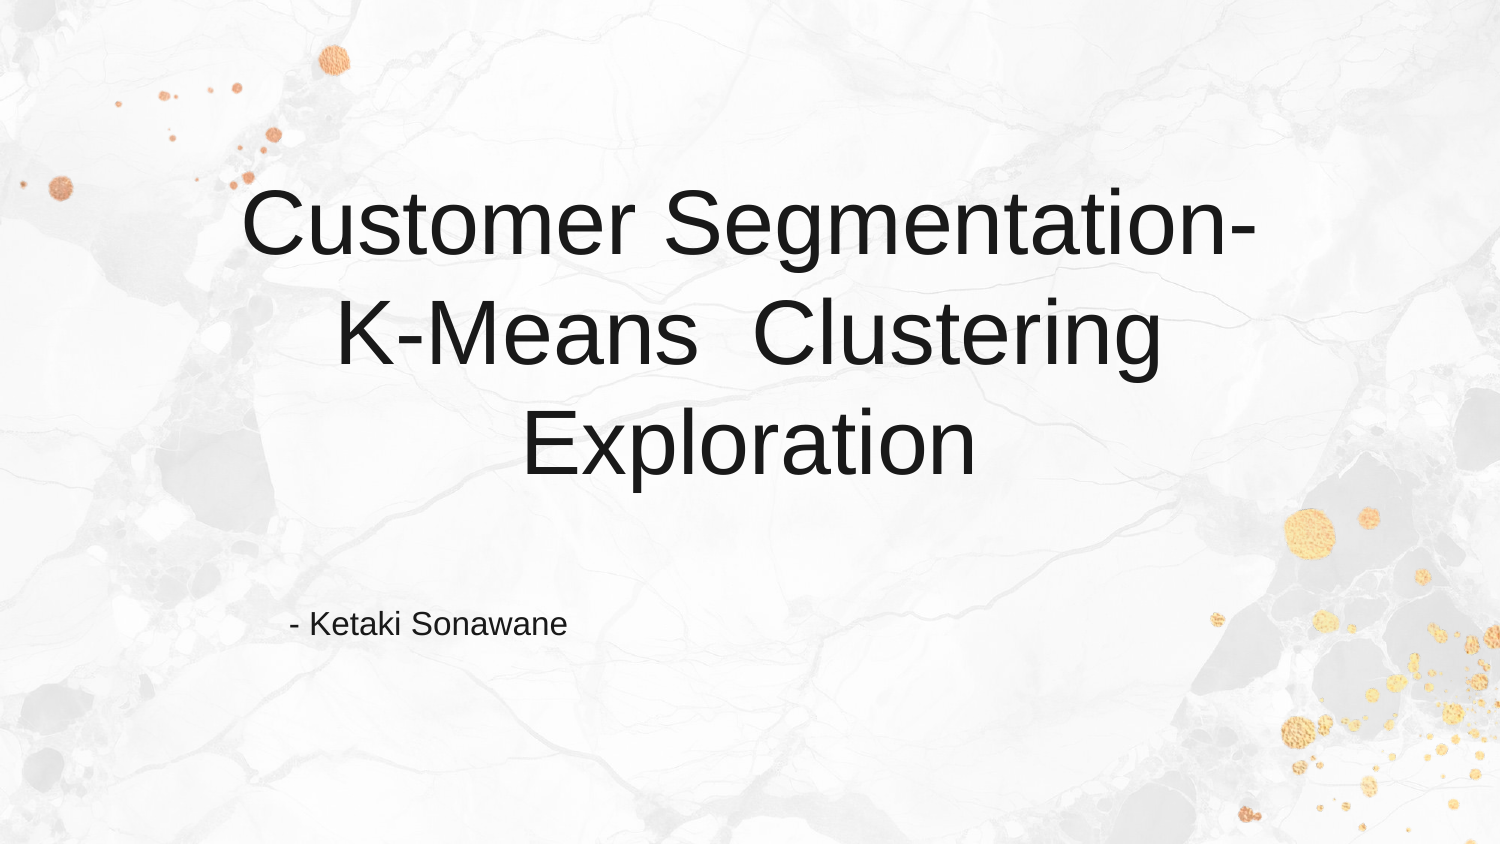

# Customer Segmentation- K-Means  Clustering Exploration
- Ketaki Sonawane